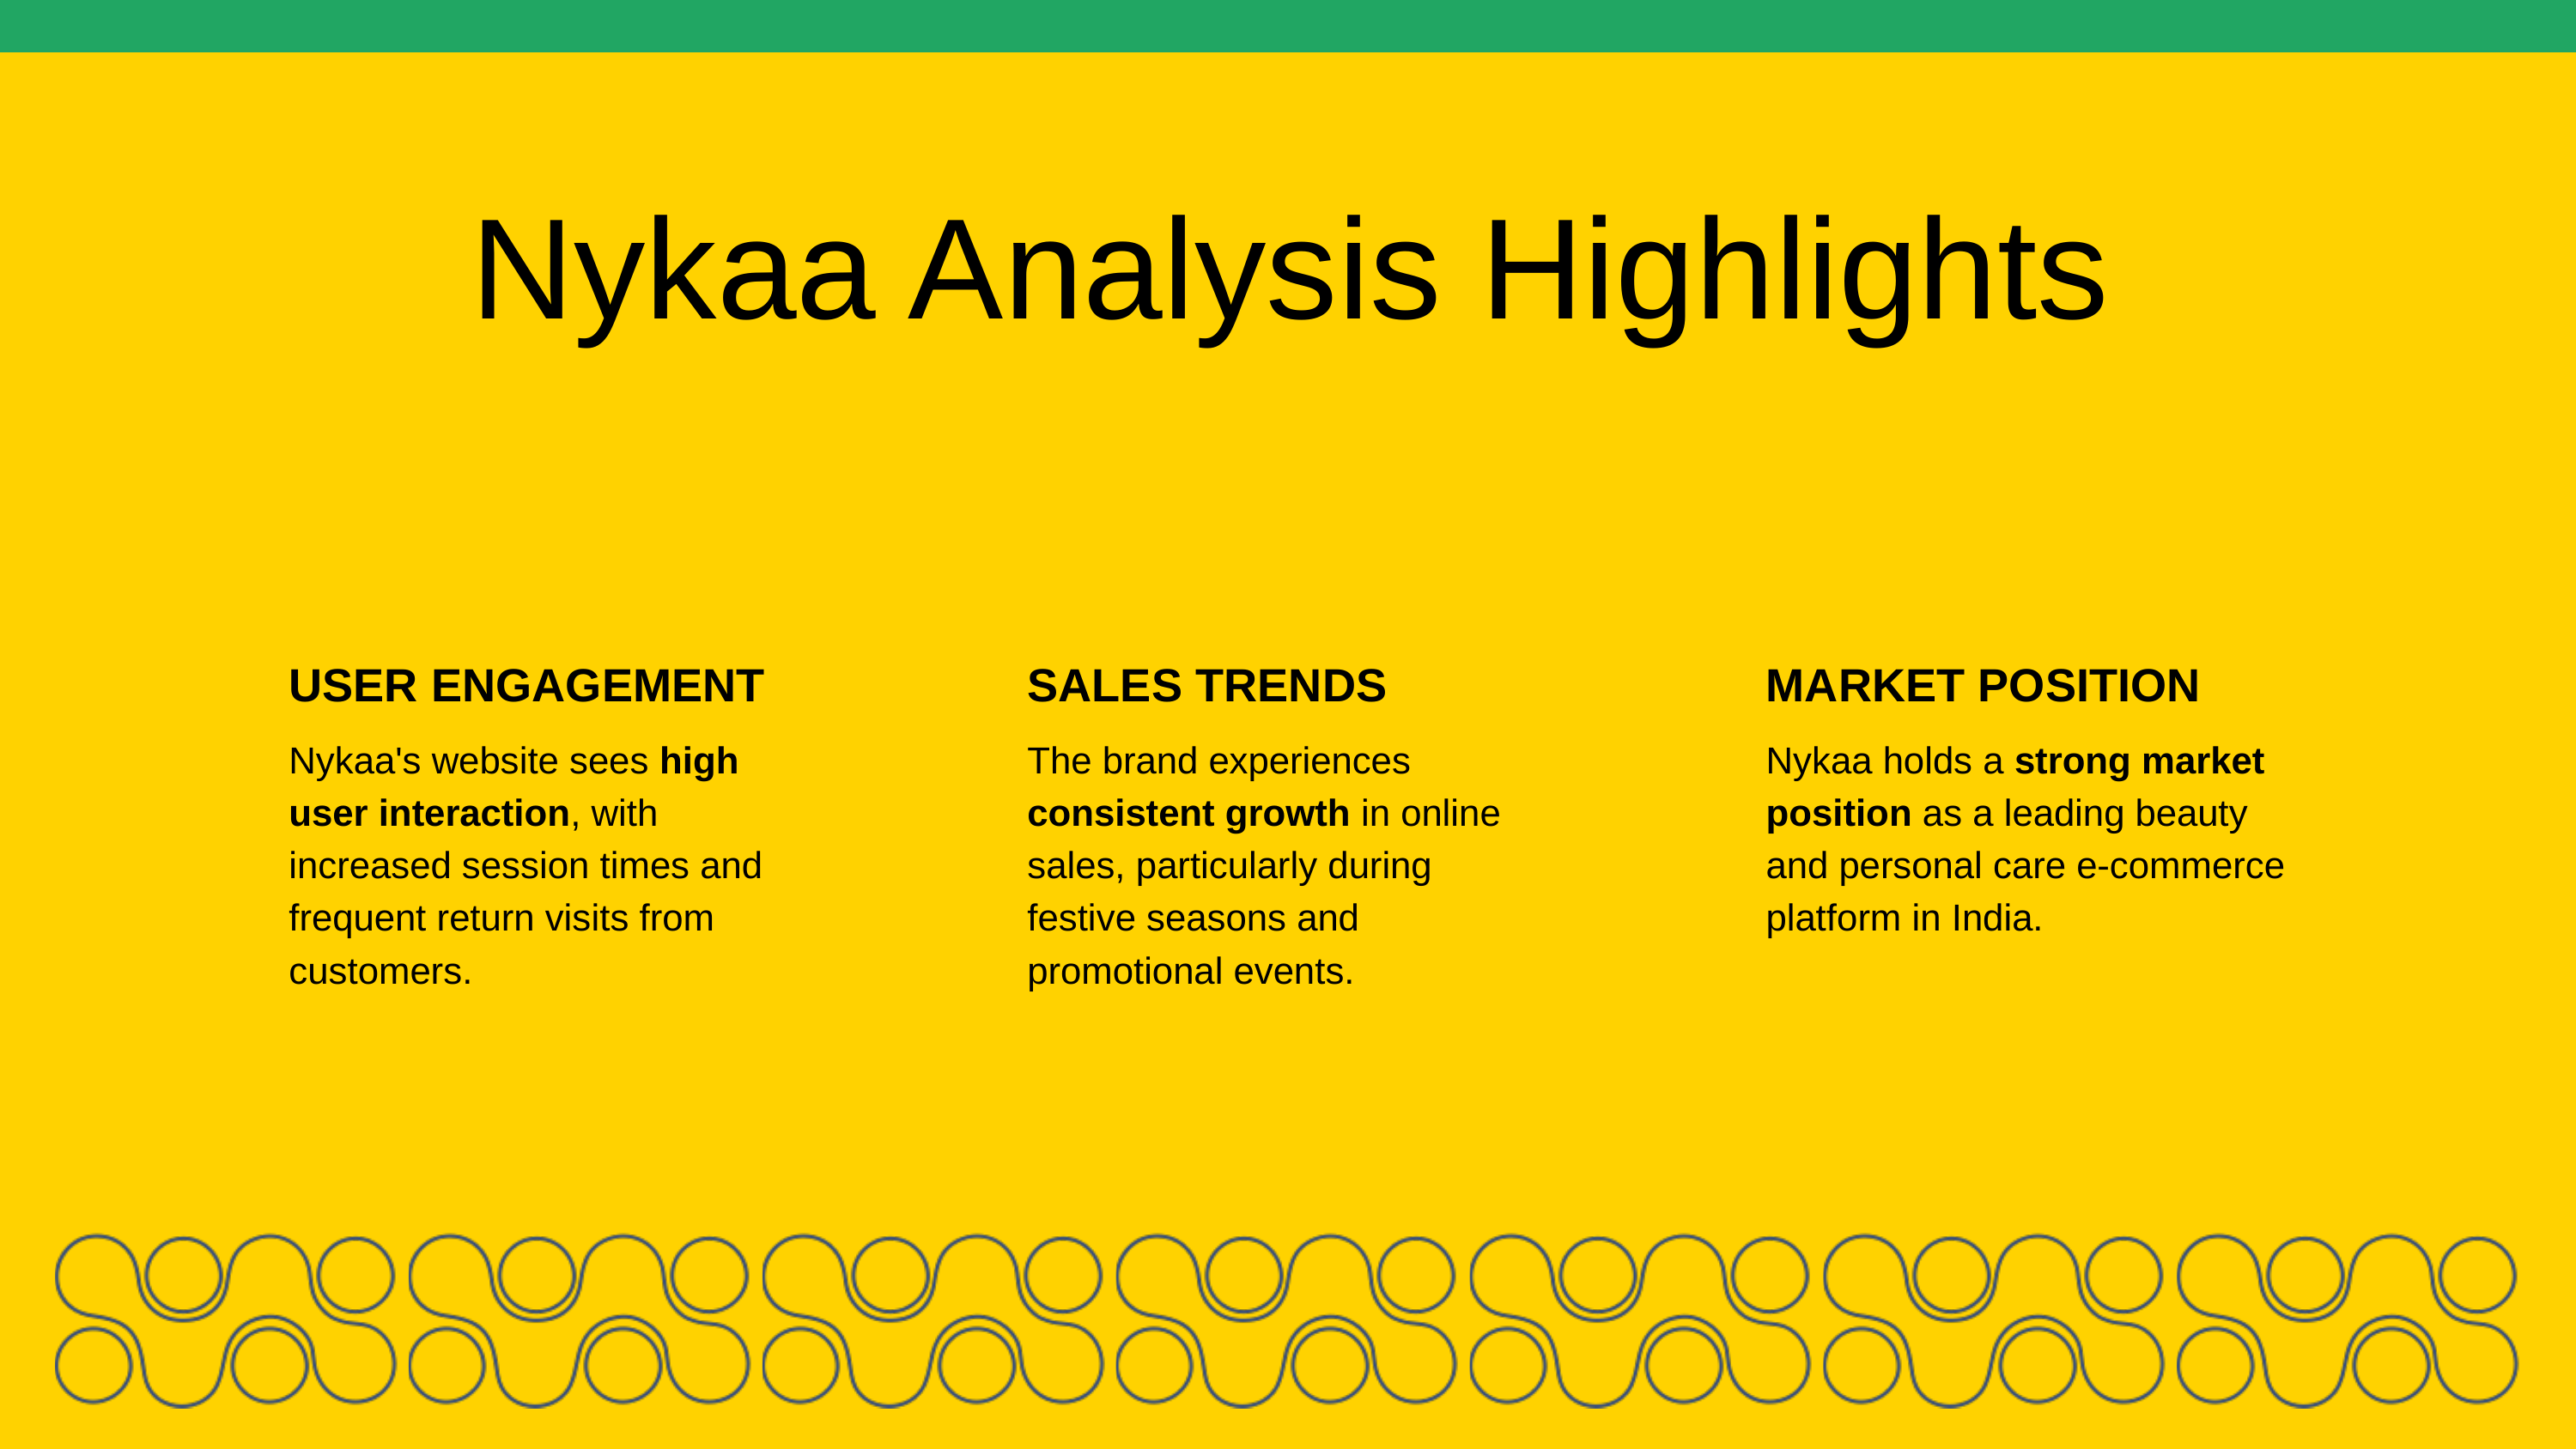

Nykaa Analysis Highlights
USER ENGAGEMENT
Nykaa's website sees high user interaction, with increased session times and frequent return visits from customers.
SALES TRENDS
The brand experiences consistent growth in online sales, particularly during festive seasons and promotional events.
MARKET POSITION
Nykaa holds a strong market position as a leading beauty and personal care e-commerce platform in India.